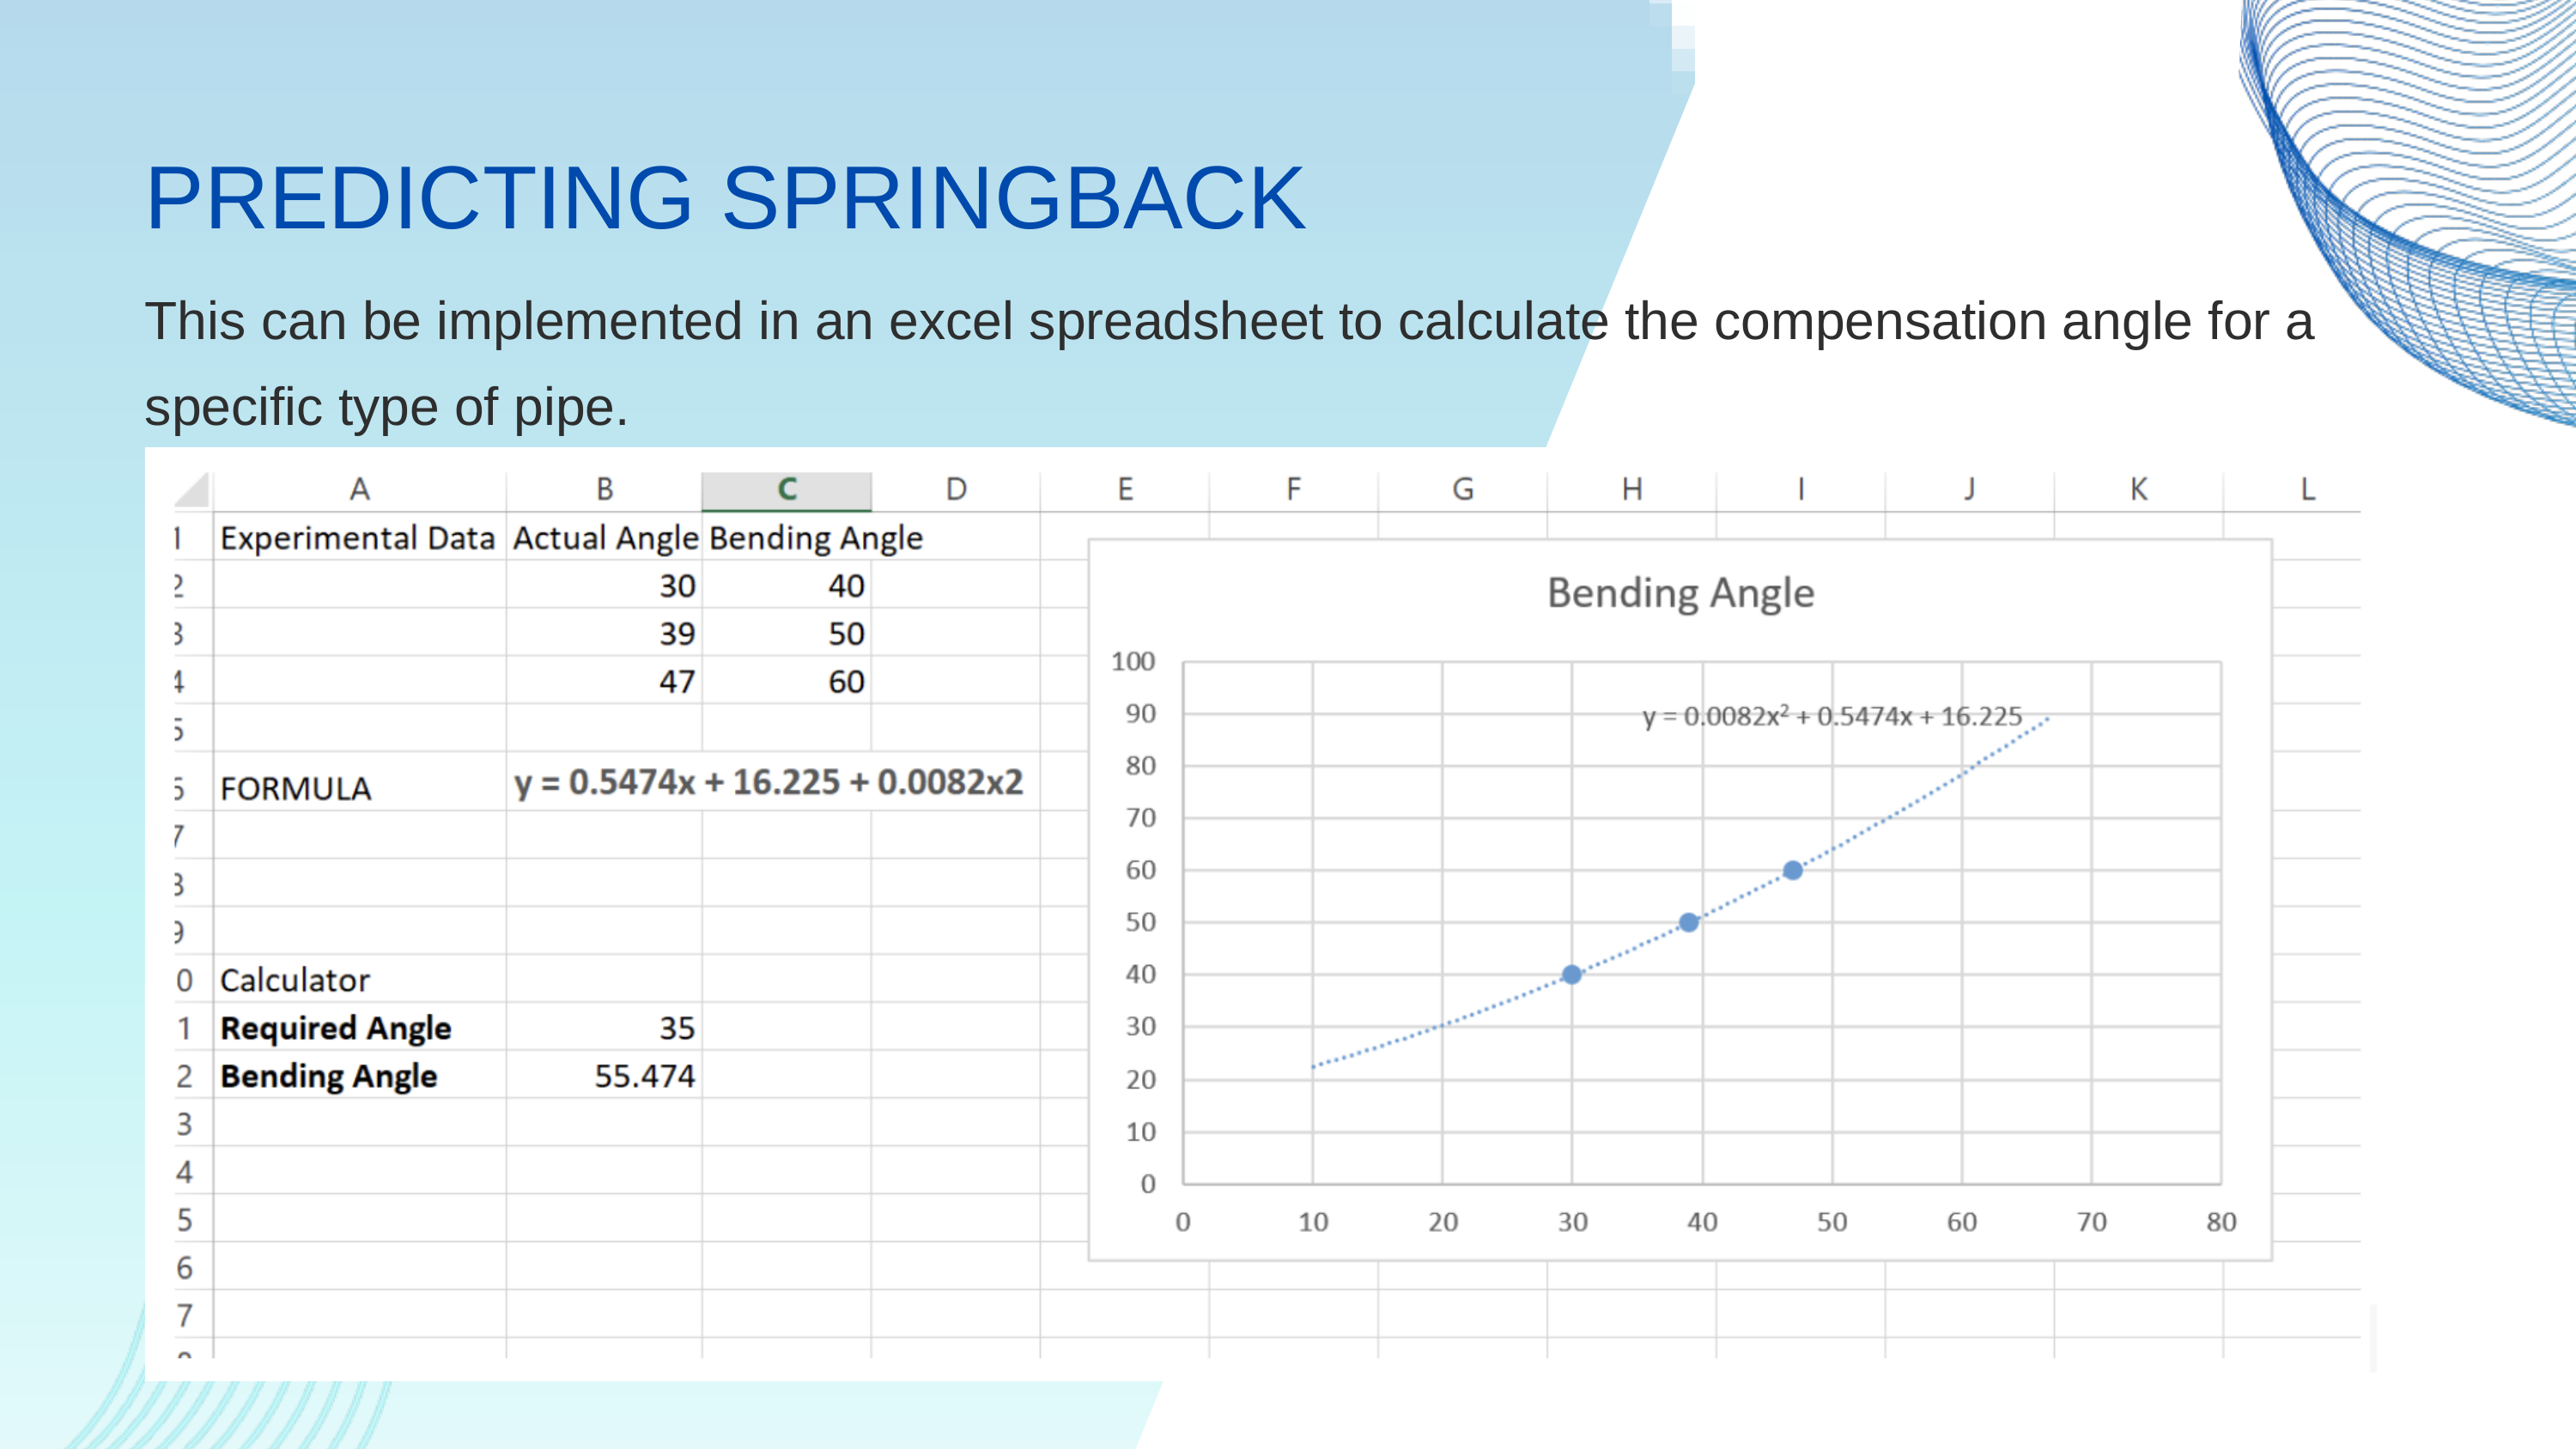

PREDICTING SPRINGBACK
This can be implemented in an excel spreadsheet to calculate the compensation angle for a specific type of pipe.